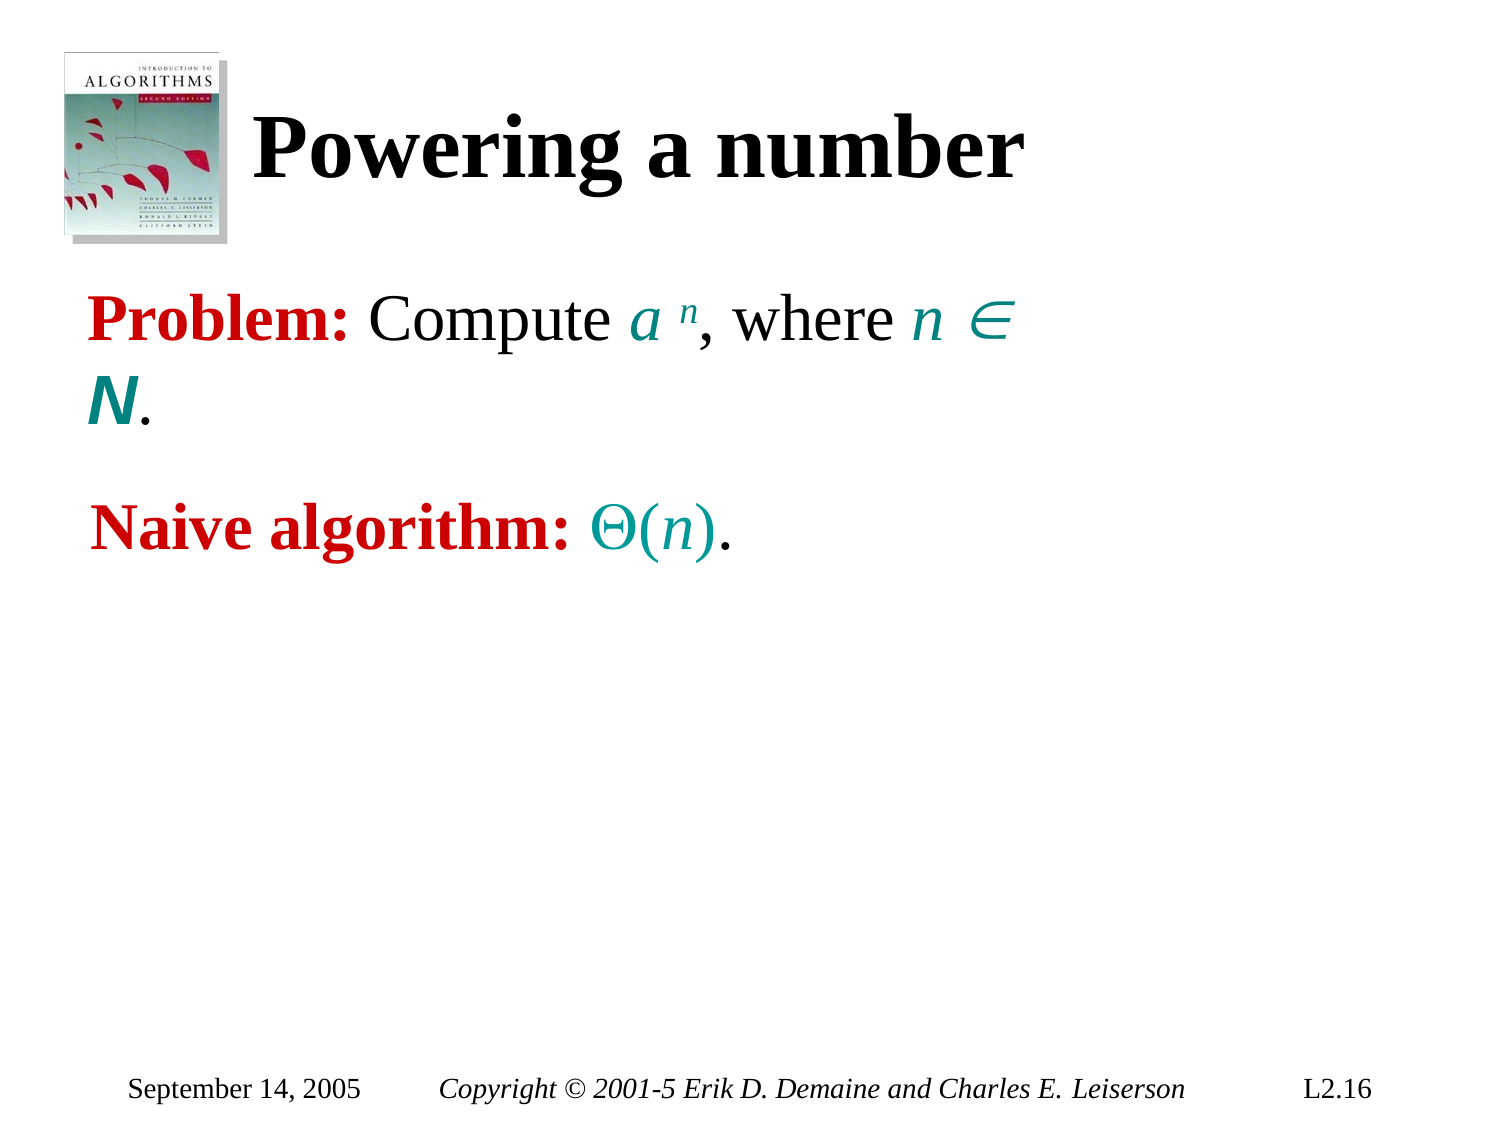

# Powering a number
Problem: Compute a n, where n ∈ N.
Naive algorithm: Θ(n).
September 14, 2005
Copyright © 2001-5 Erik D. Demaine and Charles E. Leiserson
L2.16